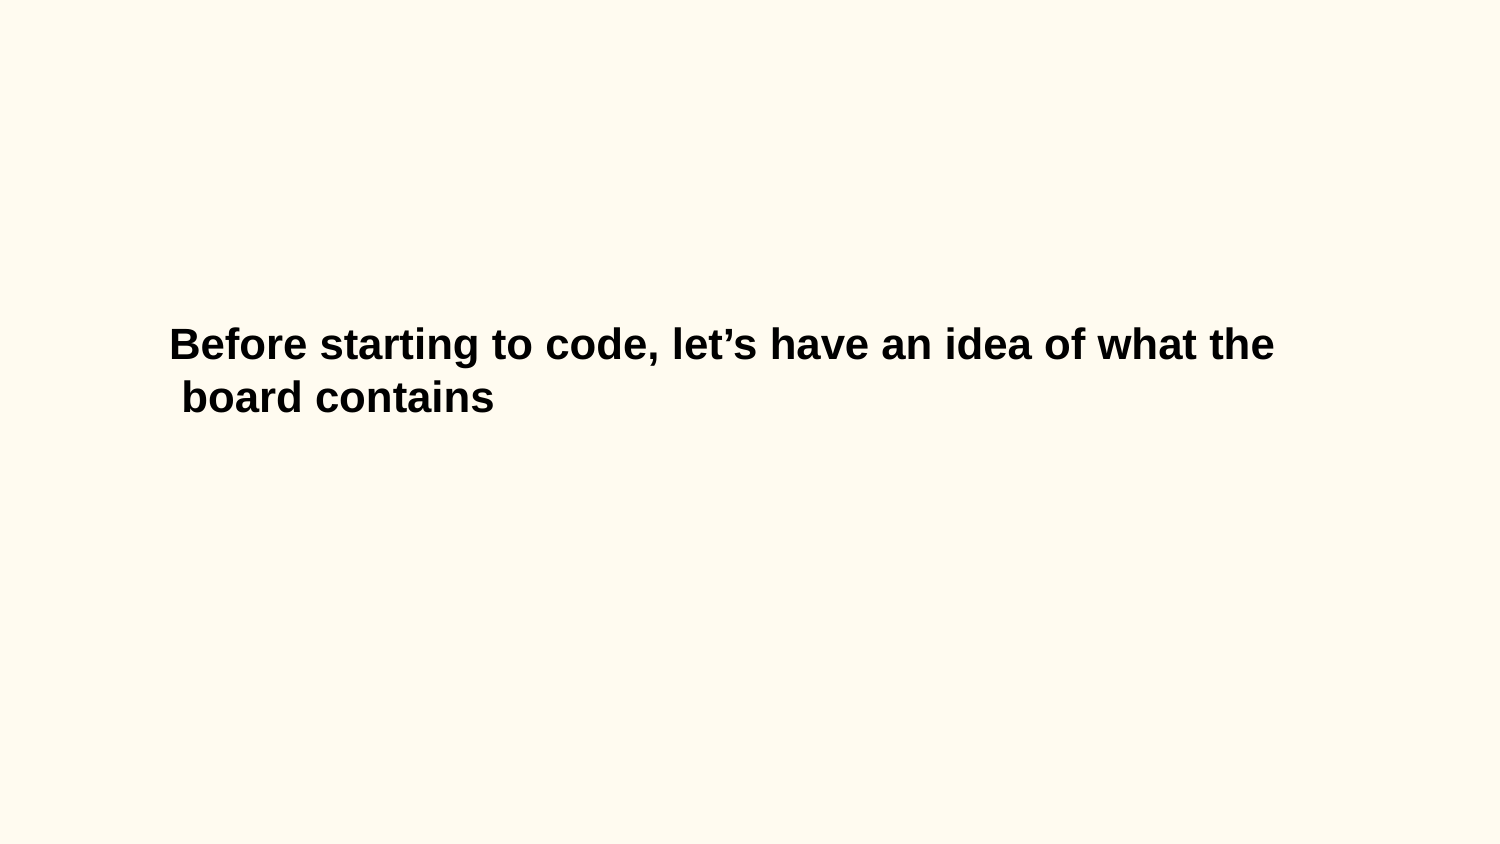

Before starting to code, let’s have an idea of what the    board contains